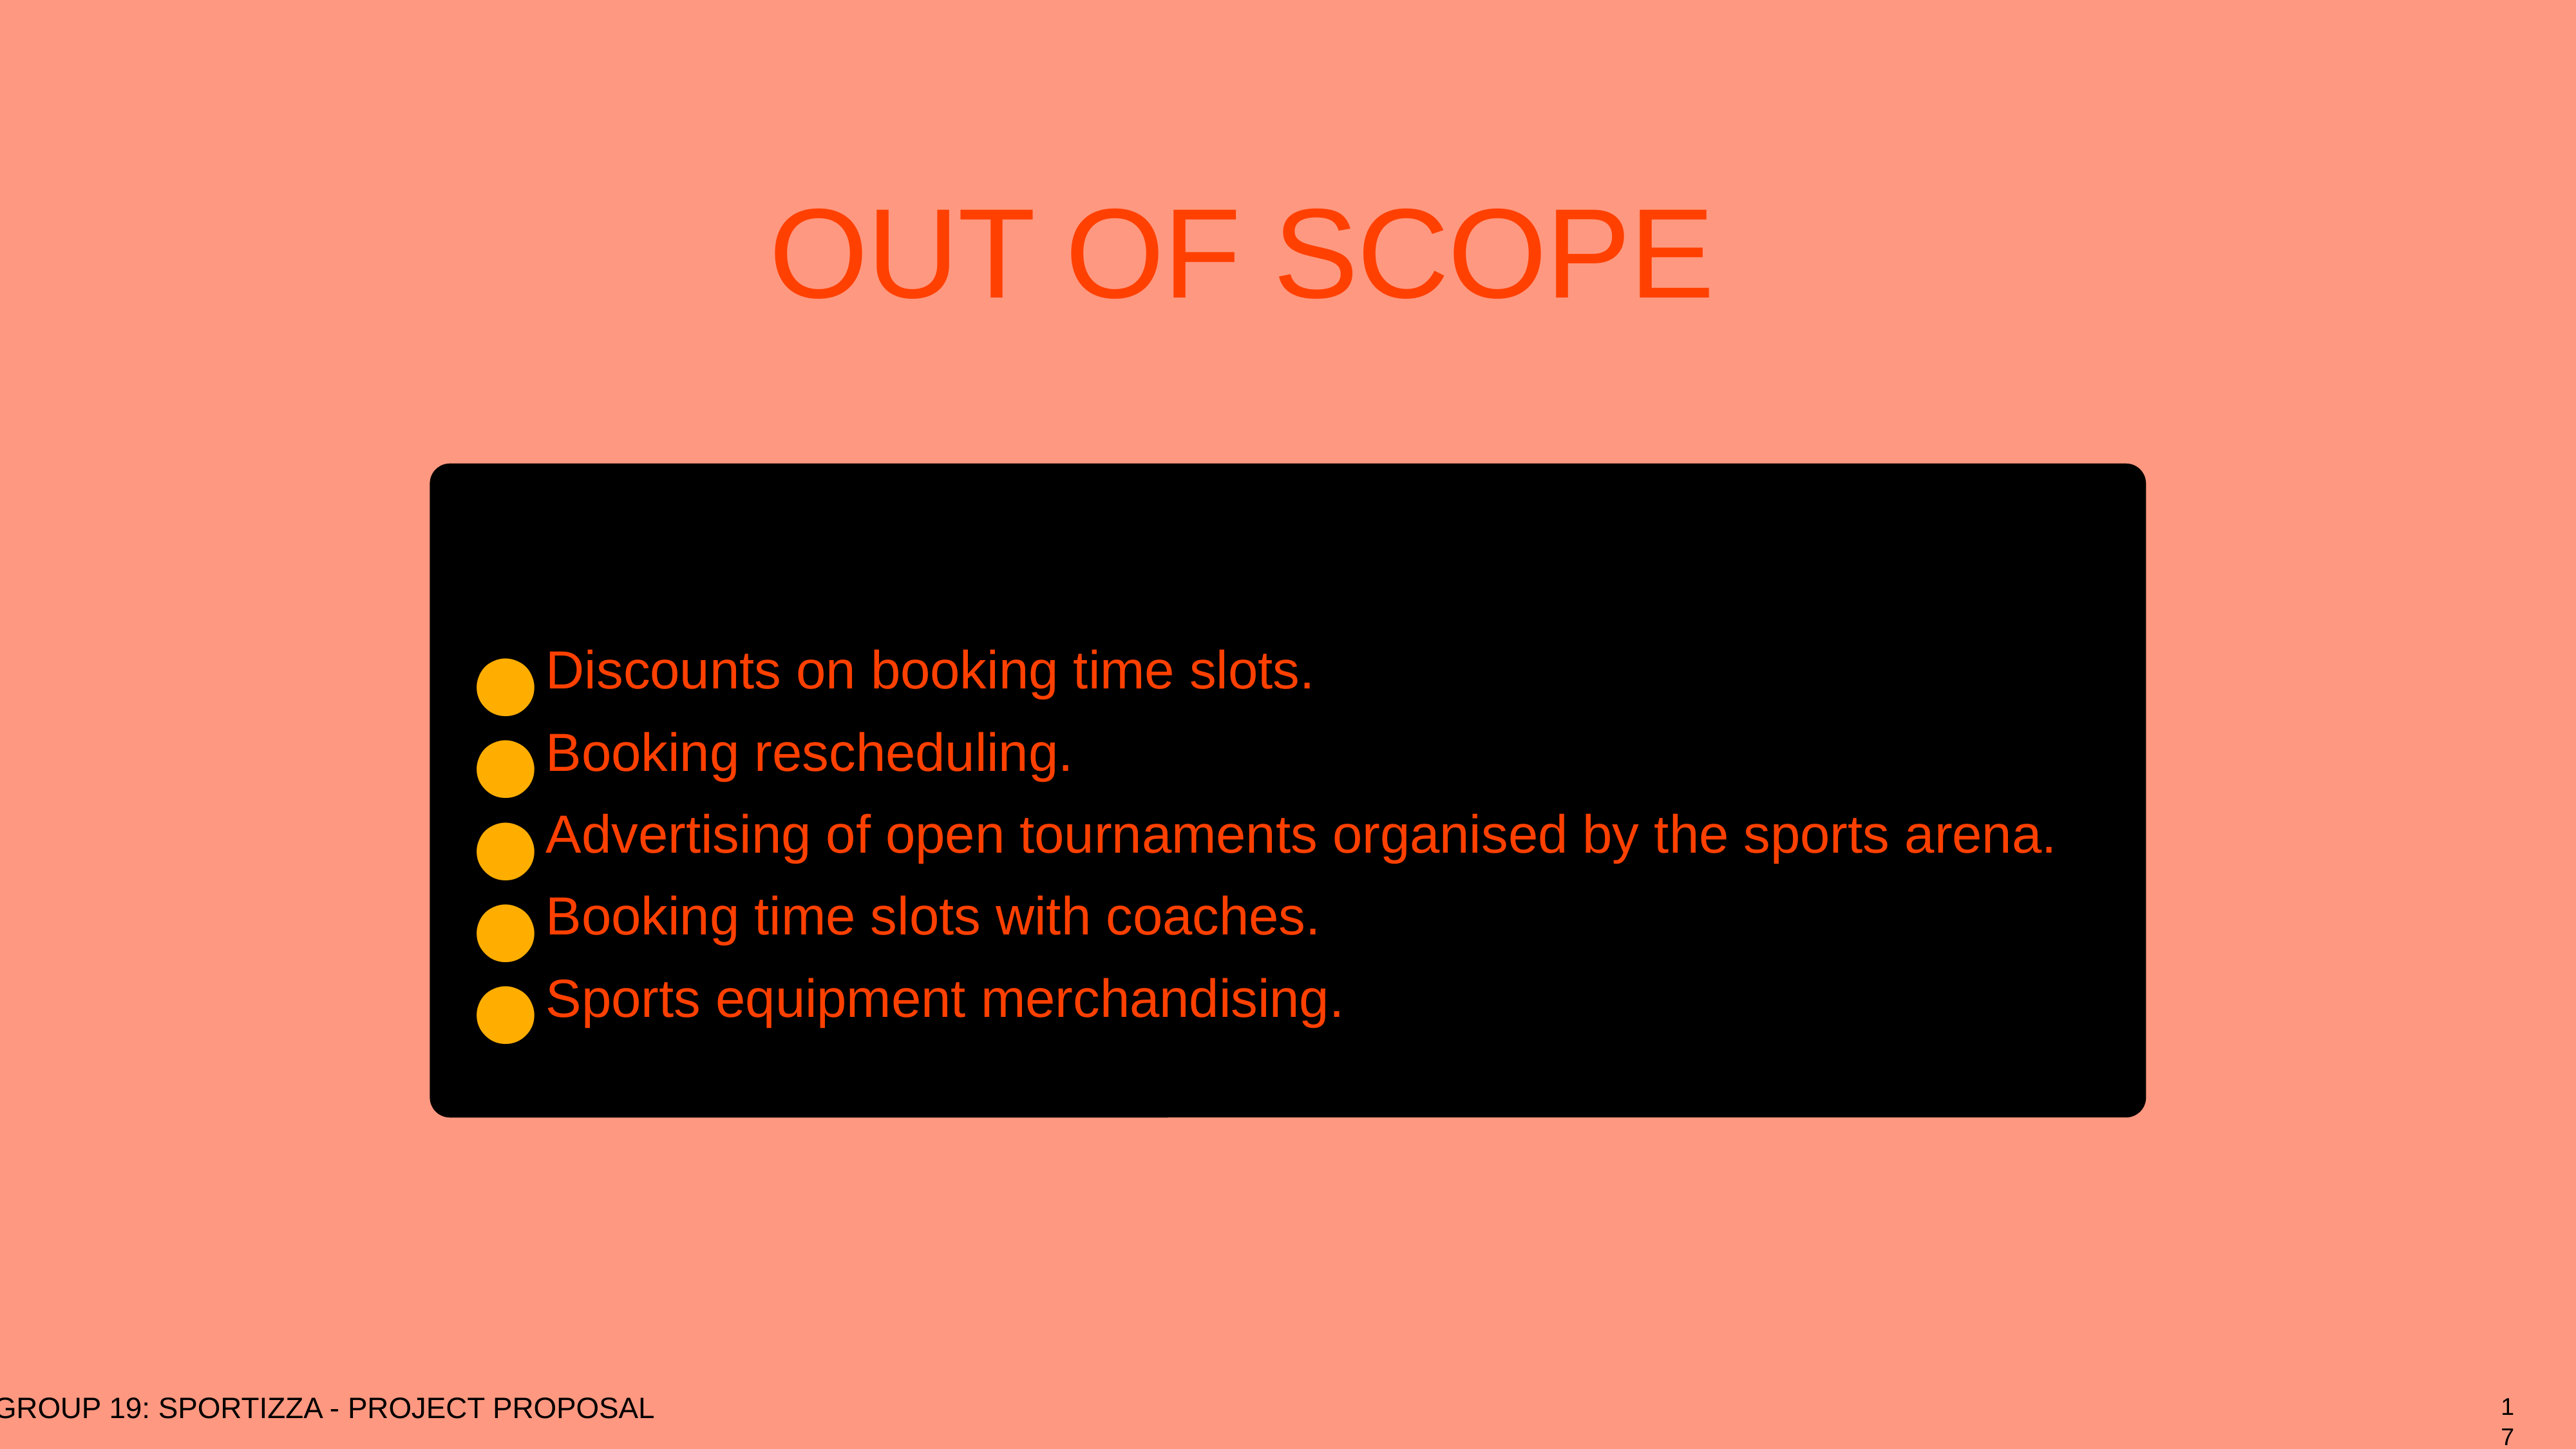

# Out of Scope

Discounts on booking time slots.
Booking rescheduling.
Advertising of open tournaments organised by the sports arena.
Booking time slots with coaches.
Sports equipment merchandising.
17
GROUP 19: SPORTIZZA - PROJECT PROPOSAL